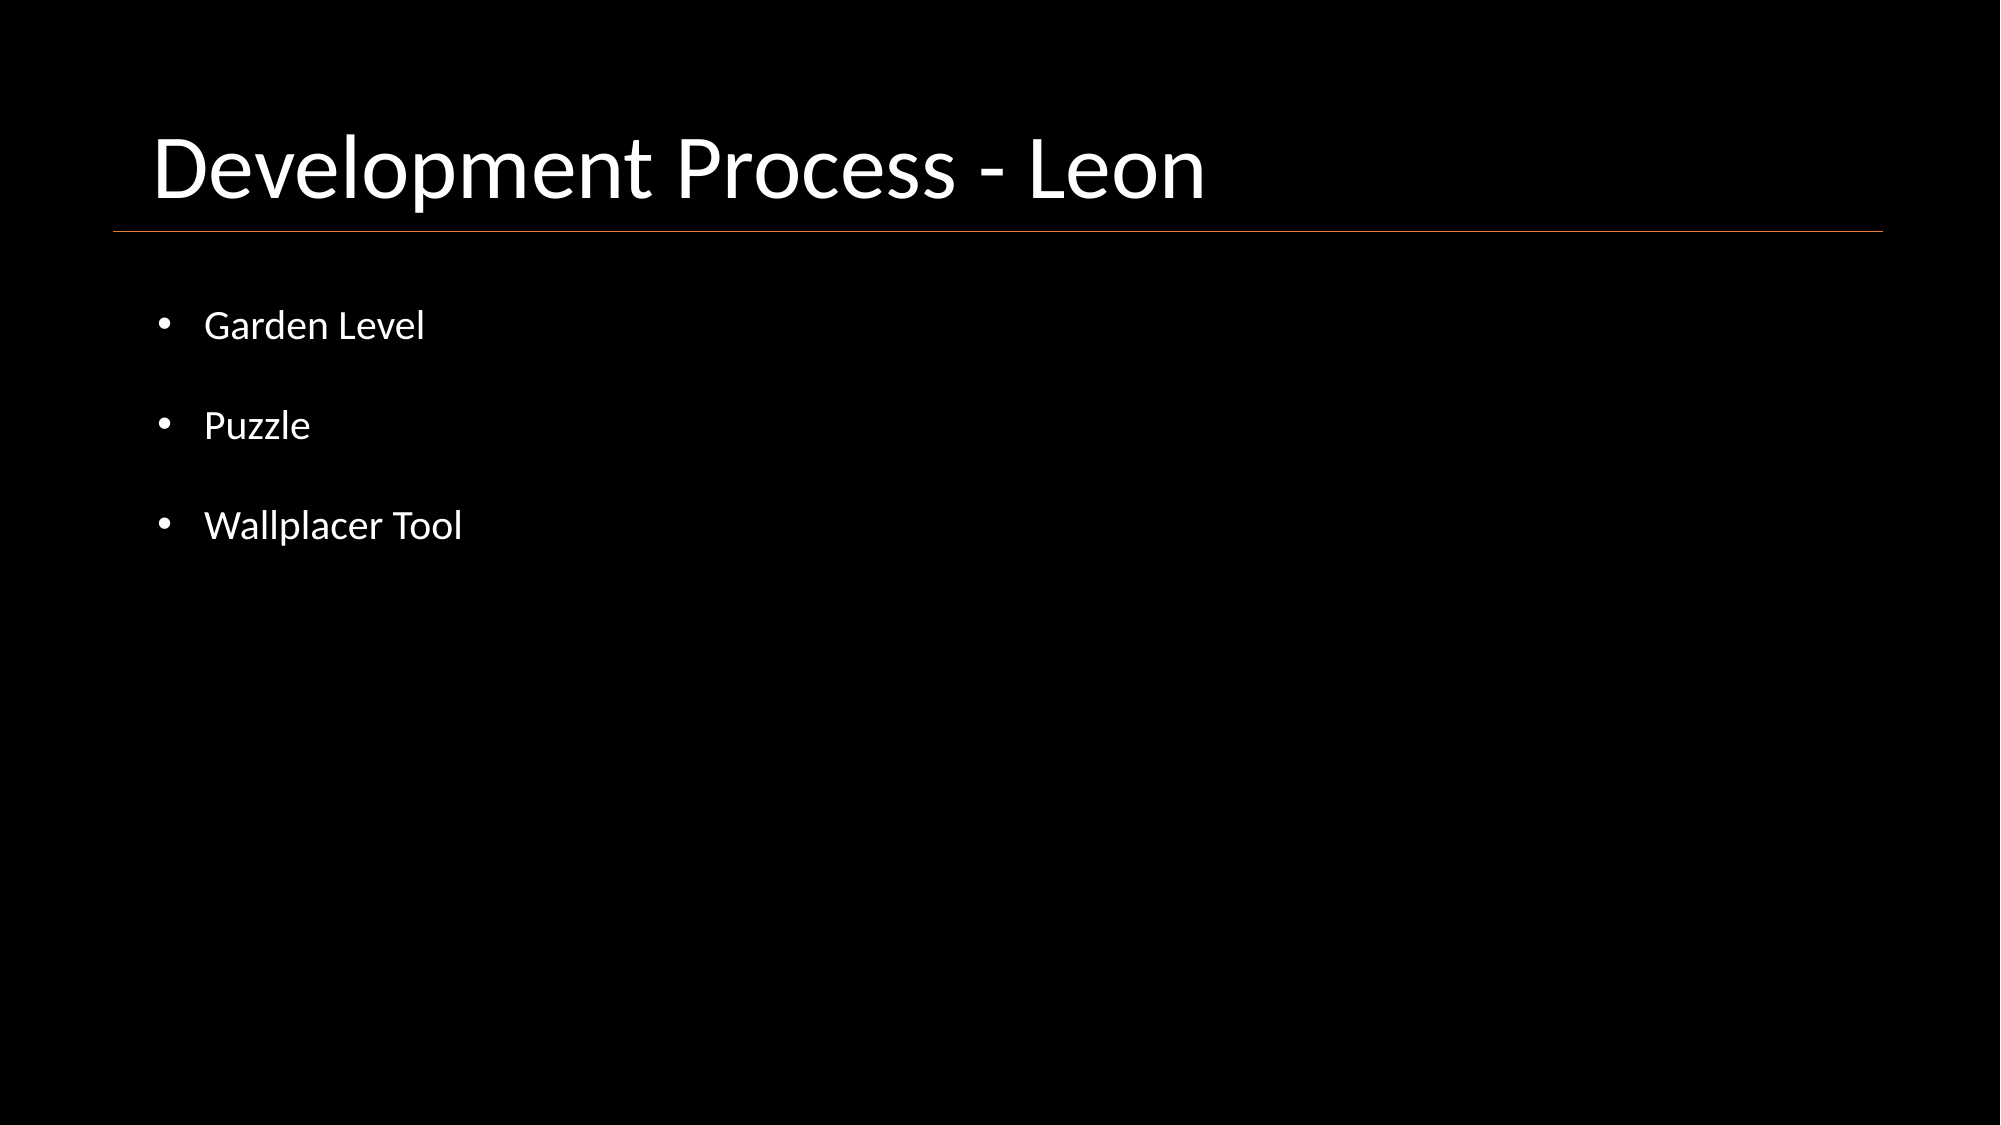

# Development Process - Leon
Garden Level

Puzzle

Wallplacer Tool